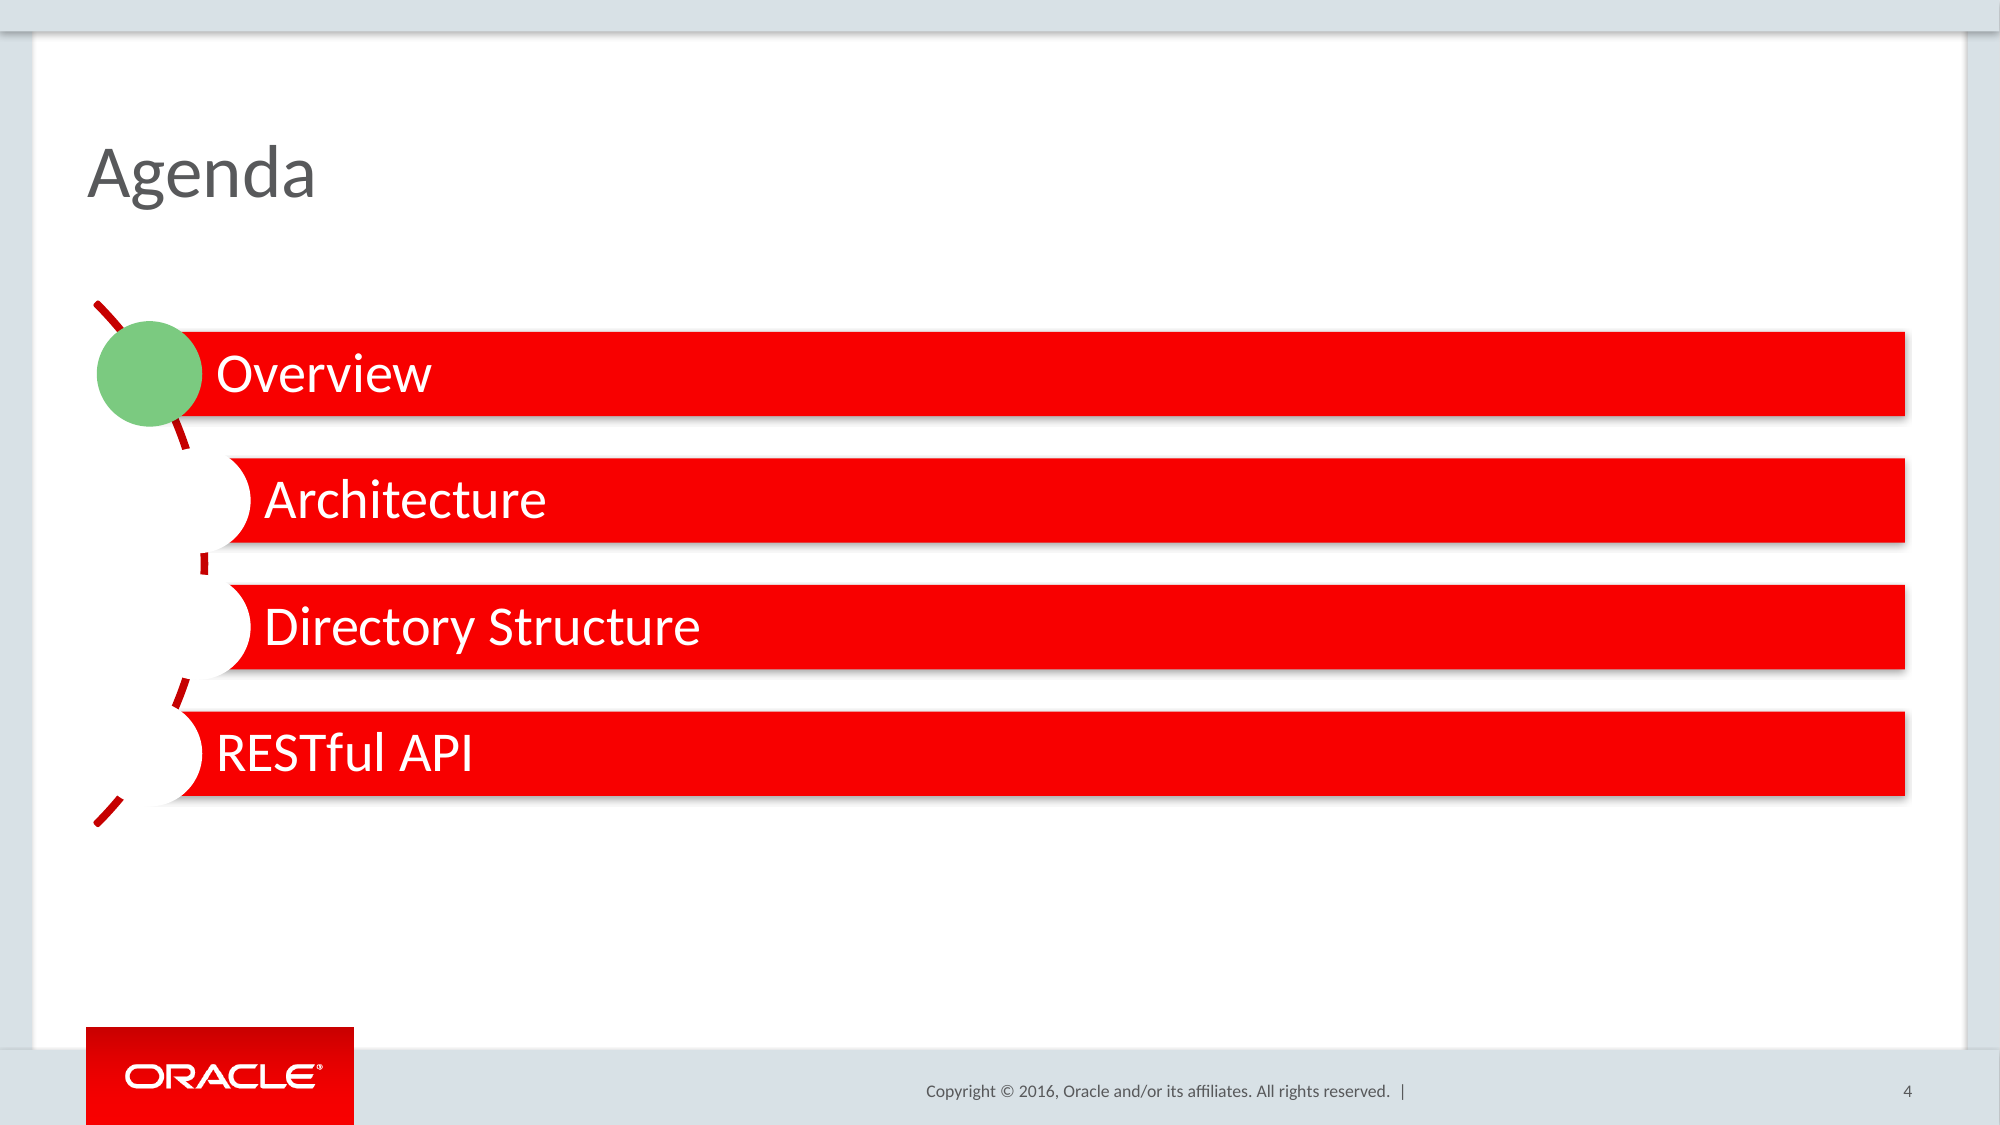

# Agenda
Overview
Architecture
Directory Structure
RESTful API
4